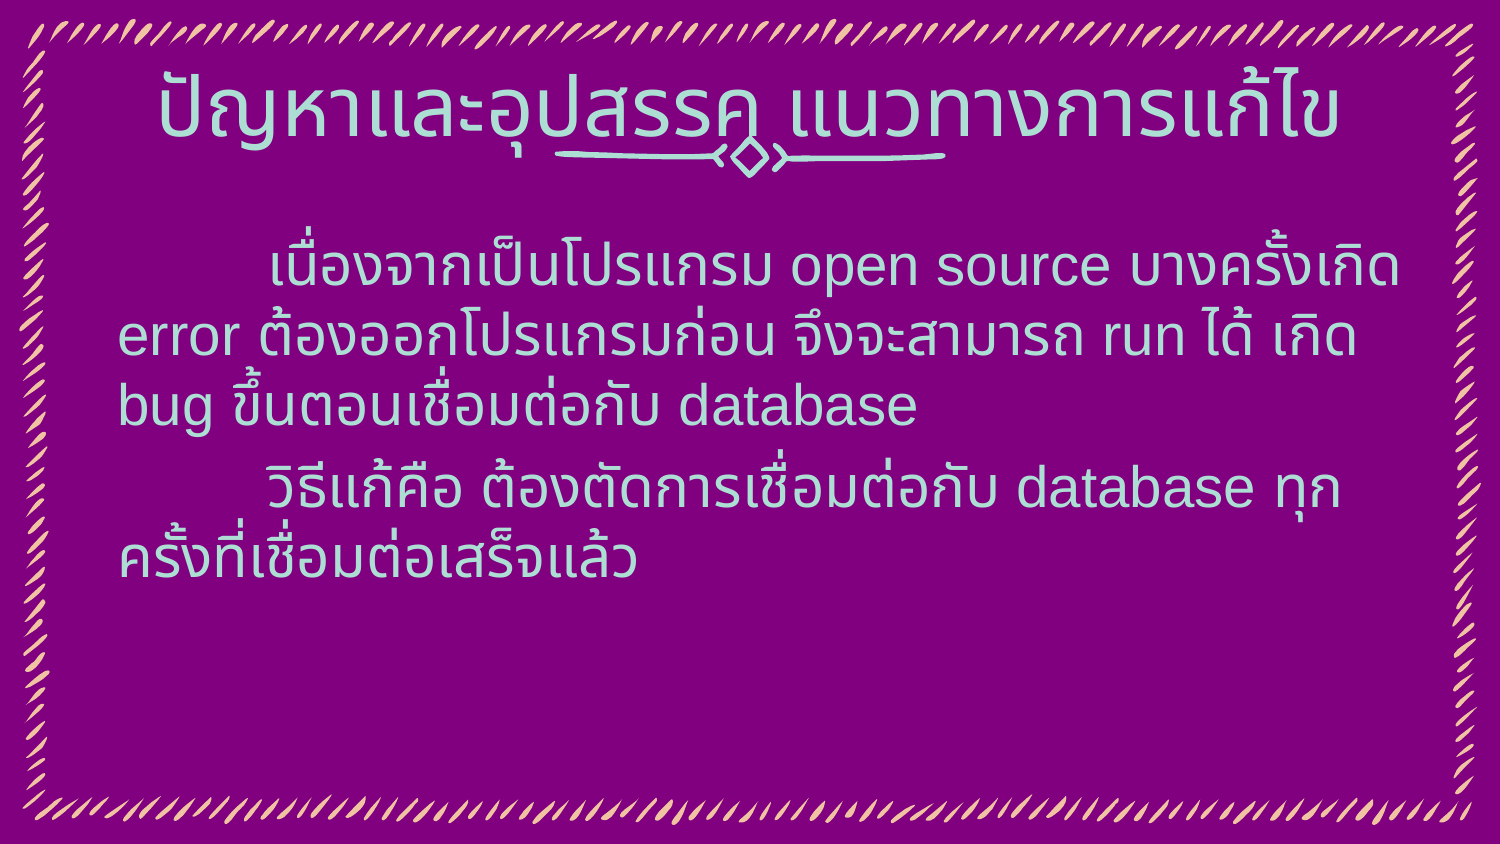

ปัญหาและอุปสรรค แนวทางการแก้ไข

	เนื่องจากเป็นโปรแกรม open source บางครั้งเกิด error ต้องออกโปรแกรมก่อน จึงจะสามารถ run ได้ เกิด bug ขึ้นตอนเชื่อมต่อกับ database
	วิธีแก้คือ ต้องตัดการเชื่อมต่อกับ database ทุกครั้งที่เชื่อมต่อเสร็จแล้ว